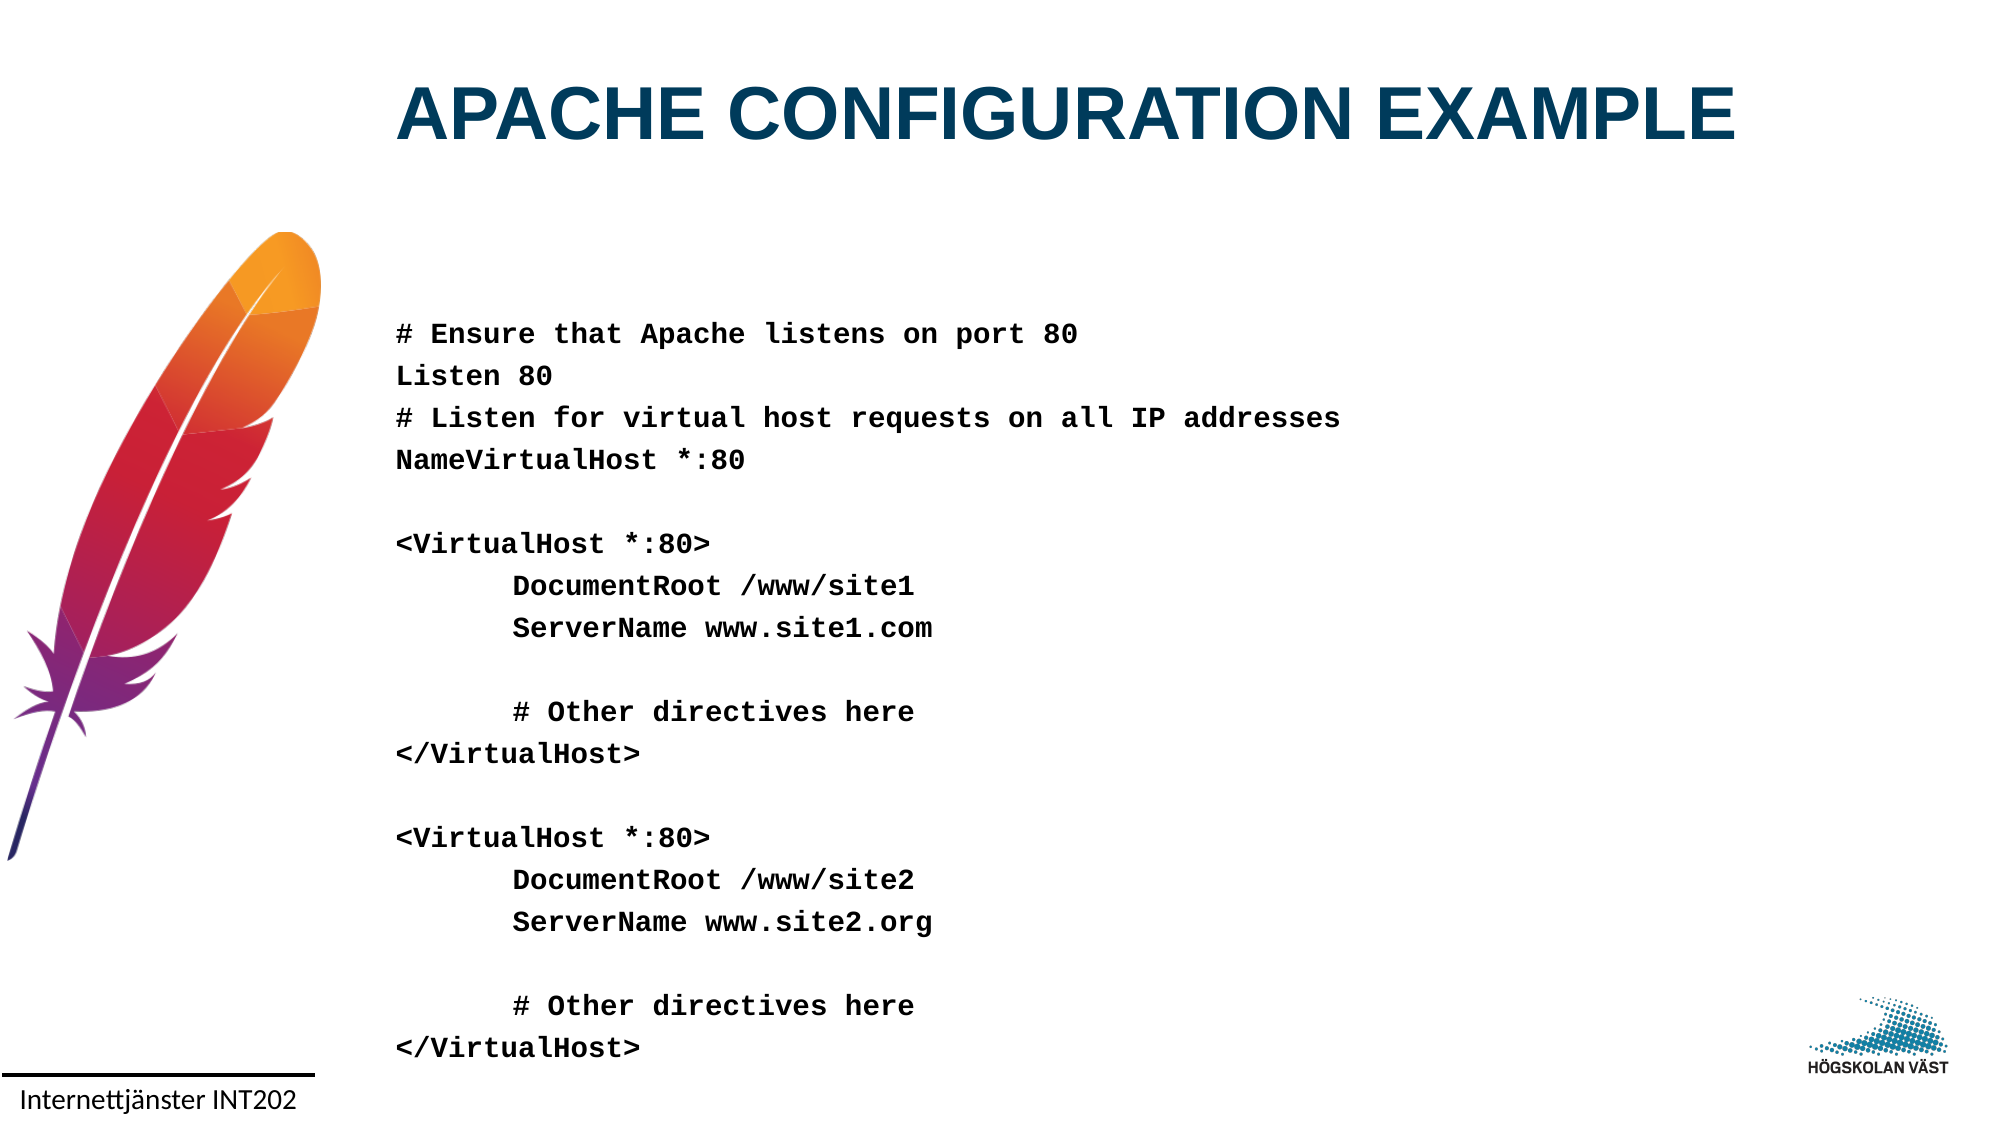

# APACHE CONFIGURATION EXAMPLE
# Ensure that Apache listens on port 80
Listen 80
# Listen for virtual host requests on all IP addresses
NameVirtualHost *:80

<VirtualHost *:80>
	DocumentRoot /www/site1
	ServerName www.site1.com

	# Other directives here
</VirtualHost>

<VirtualHost *:80>
	DocumentRoot /www/site2
	ServerName www.site2.org

	# Other directives here
</VirtualHost>